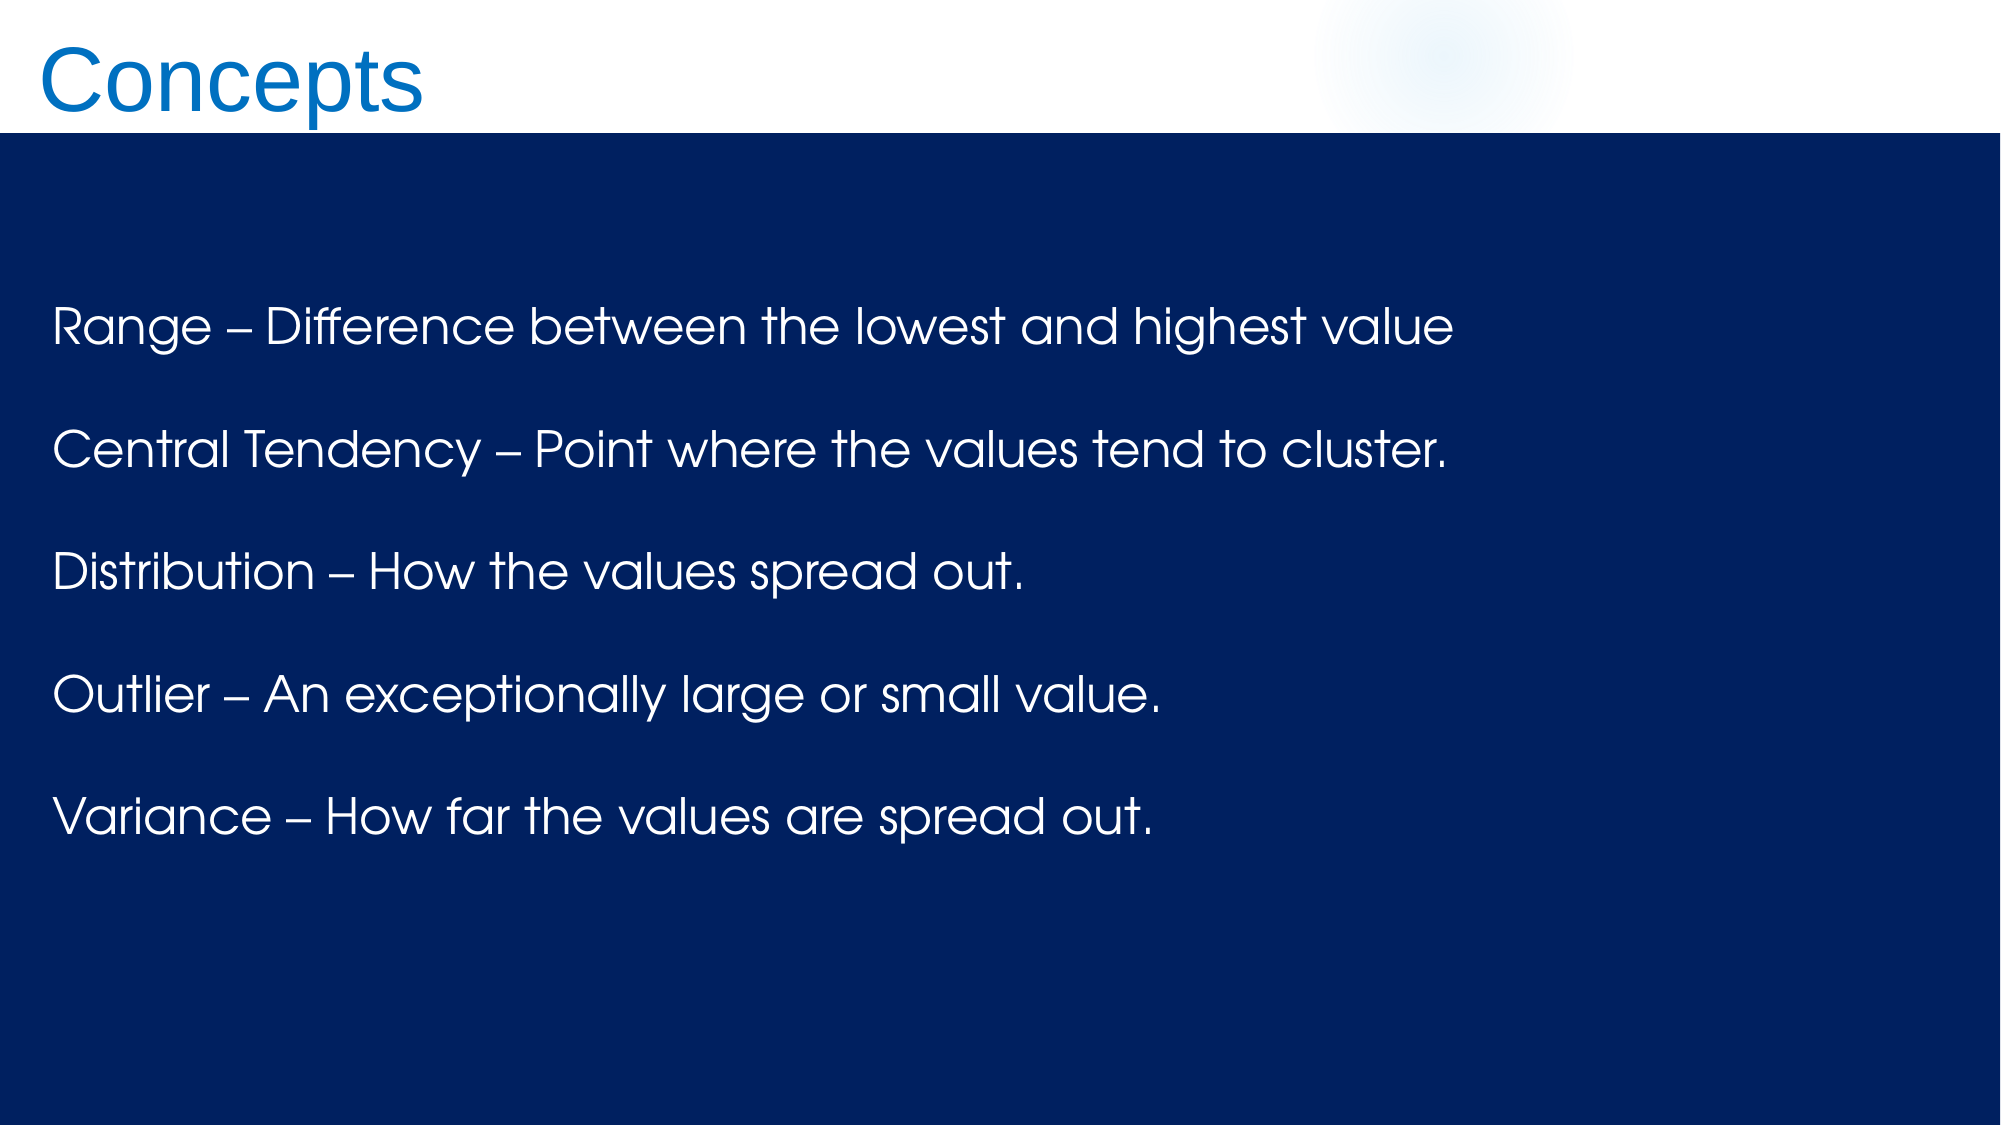

# Concepts
Range – Difference between the lowest and highest value
Central Tendency – Point where the values tend to cluster.
Distribution – How the values spread out.
Outlier – An exceptionally large or small value.
Variance – How far the values are spread out.